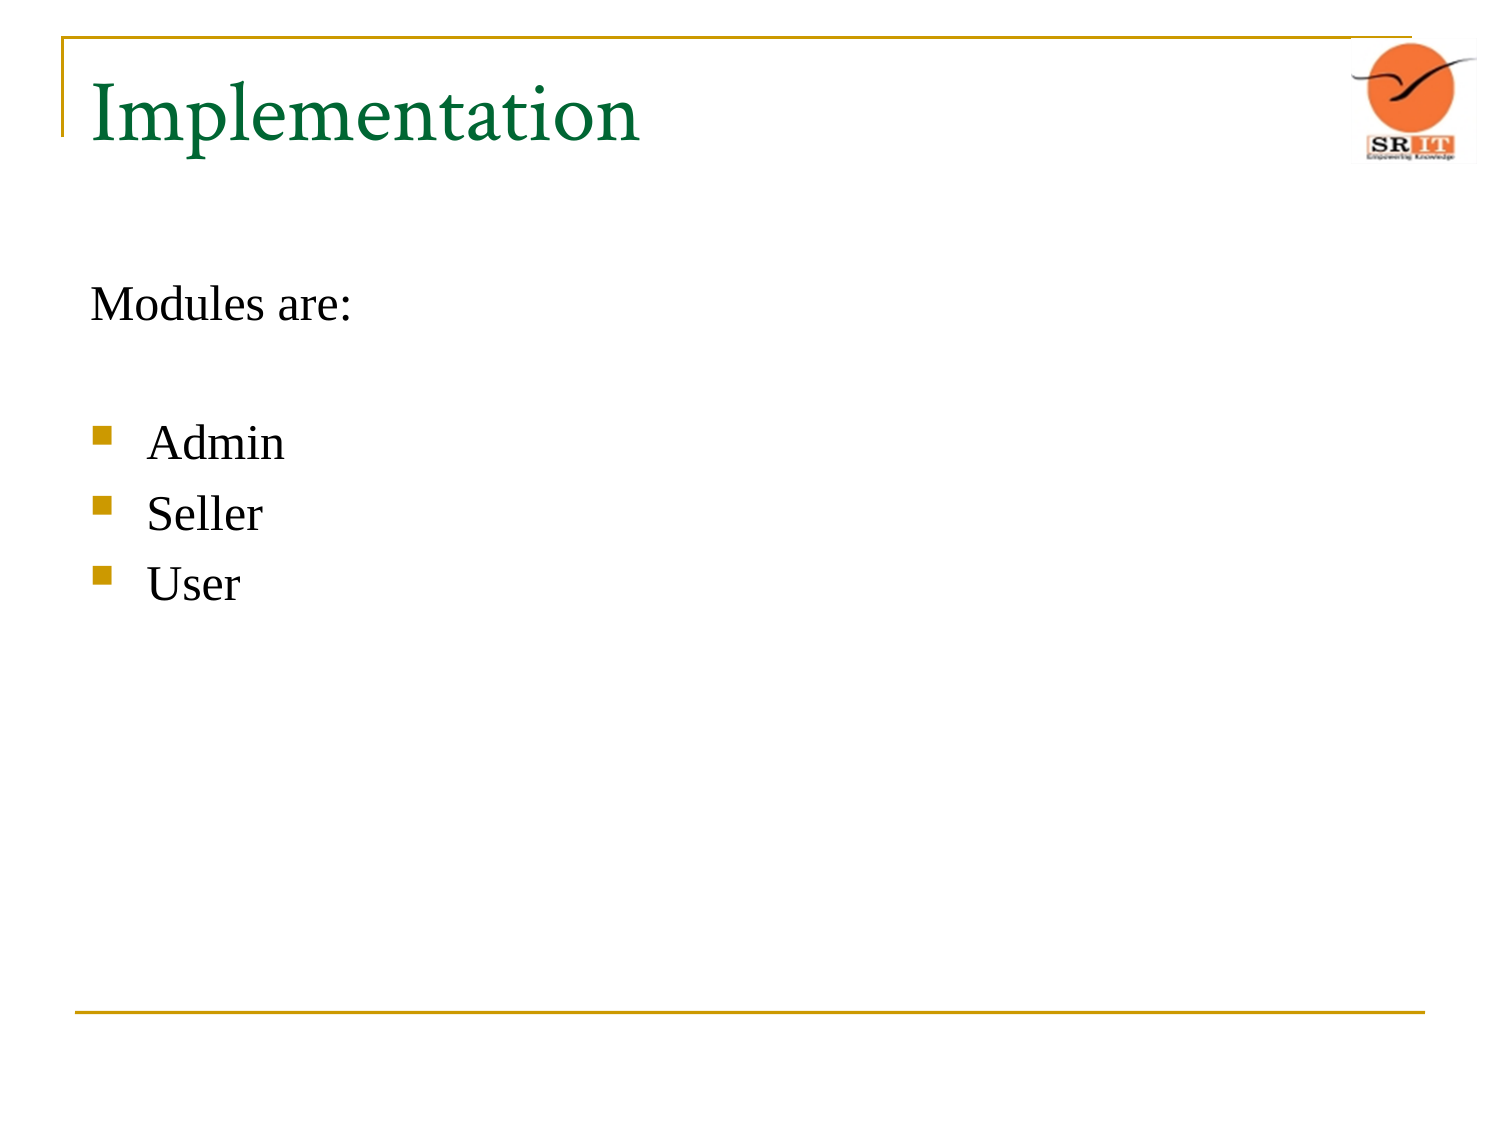

# Implementation
Modules are:

Admin
Seller
User